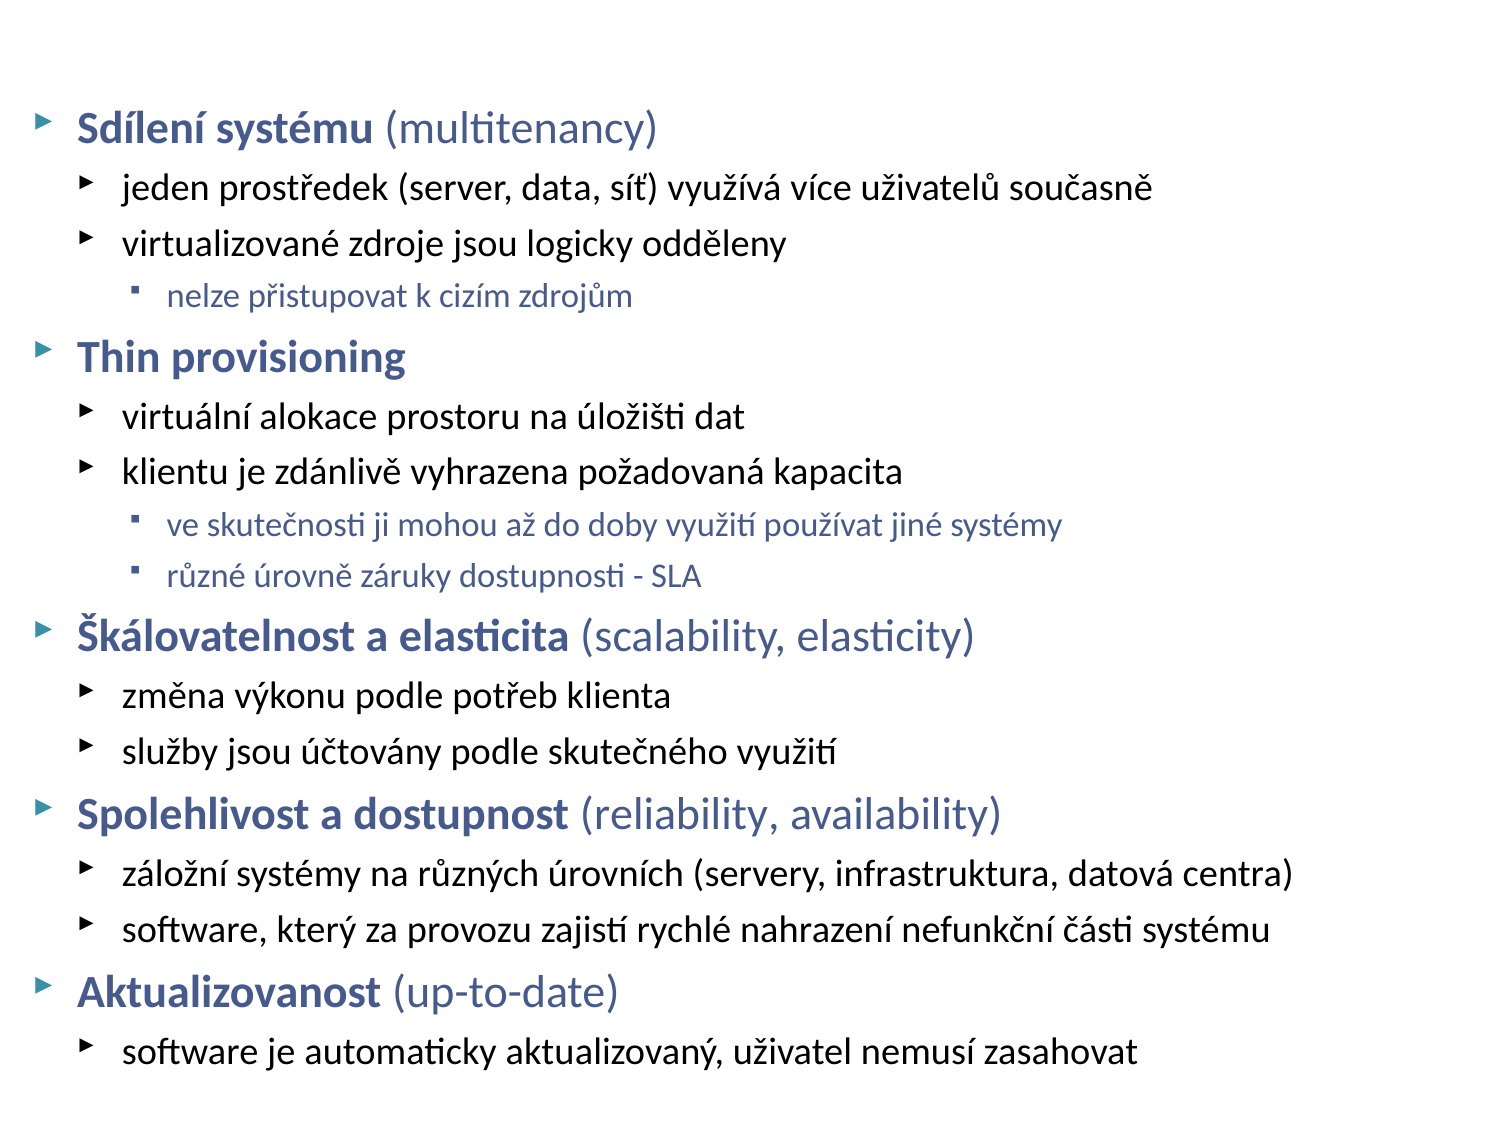

# Vlastnosti cloudů
Sdílení systému (multitenancy)
jeden prostředek (server, data, síť) využívá více uživatelů současně
virtualizované zdroje jsou logicky odděleny
nelze přistupovat k cizím zdrojům
Thin provisioning
virtuální alokace prostoru na úložišti dat
klientu je zdánlivě vyhrazena požadovaná kapacita
ve skutečnosti ji mohou až do doby využití používat jiné systémy
různé úrovně záruky dostupnosti - SLA
Škálovatelnost a elasticita (scalability, elasticity)
změna výkonu podle potřeb klienta
služby jsou účtovány podle skutečného využití
Spolehlivost a dostupnost (reliability, availability)
záložní systémy na různých úrovních (servery, infrastruktura, datová centra)
software, který za provozu zajistí rychlé nahrazení nefunkční části systému
Aktualizovanost (up-to-date)
software je automaticky aktualizovaný, uživatel nemusí zasahovat